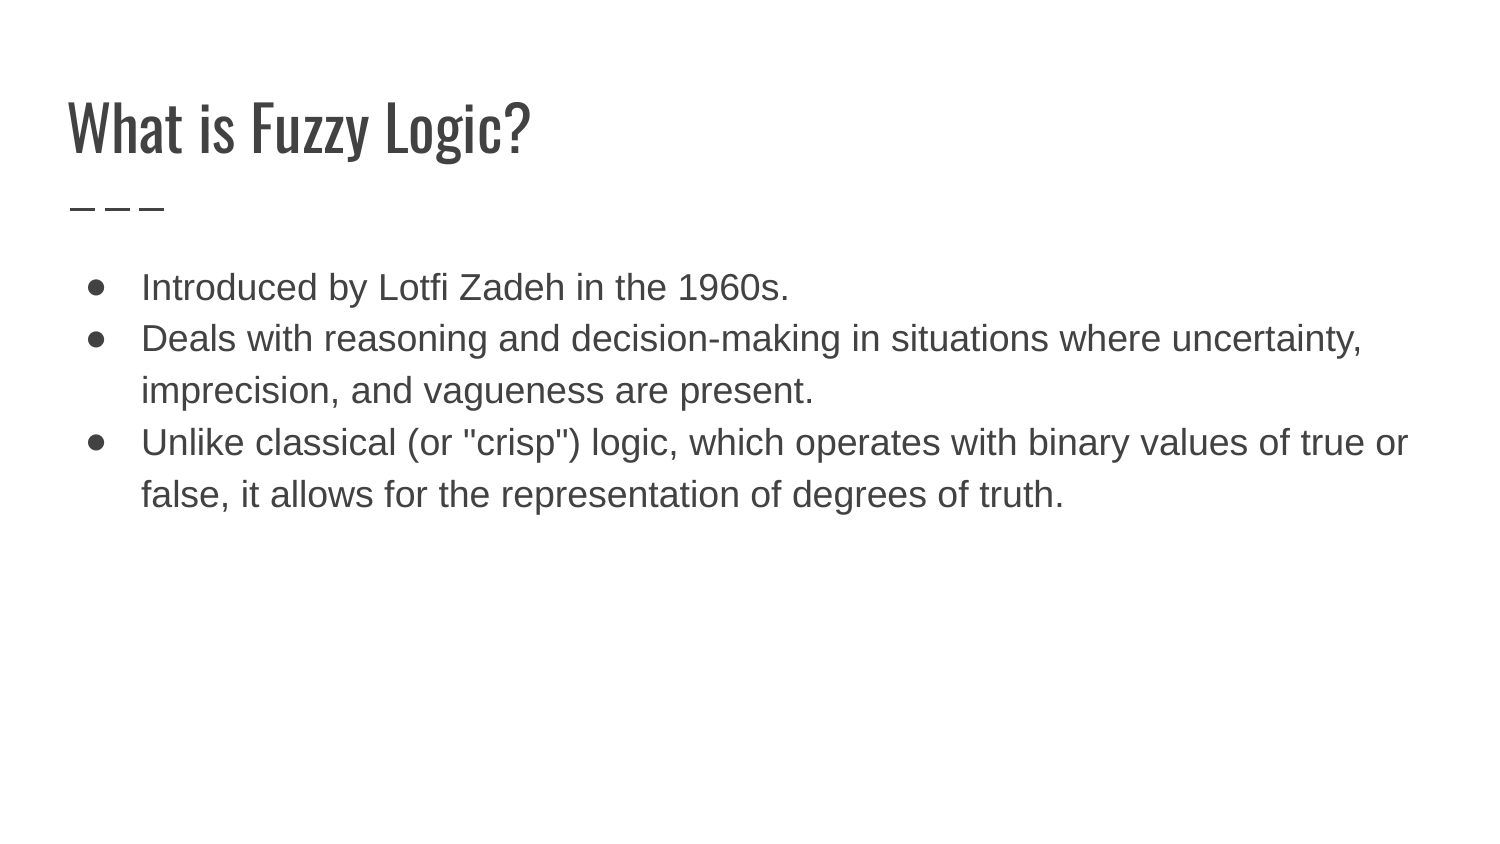

# What is Fuzzy Logic?
Introduced by Lotfi Zadeh in the 1960s.
Deals with reasoning and decision-making in situations where uncertainty, imprecision, and vagueness are present.
Unlike classical (or "crisp") logic, which operates with binary values of true or false, it allows for the representation of degrees of truth.